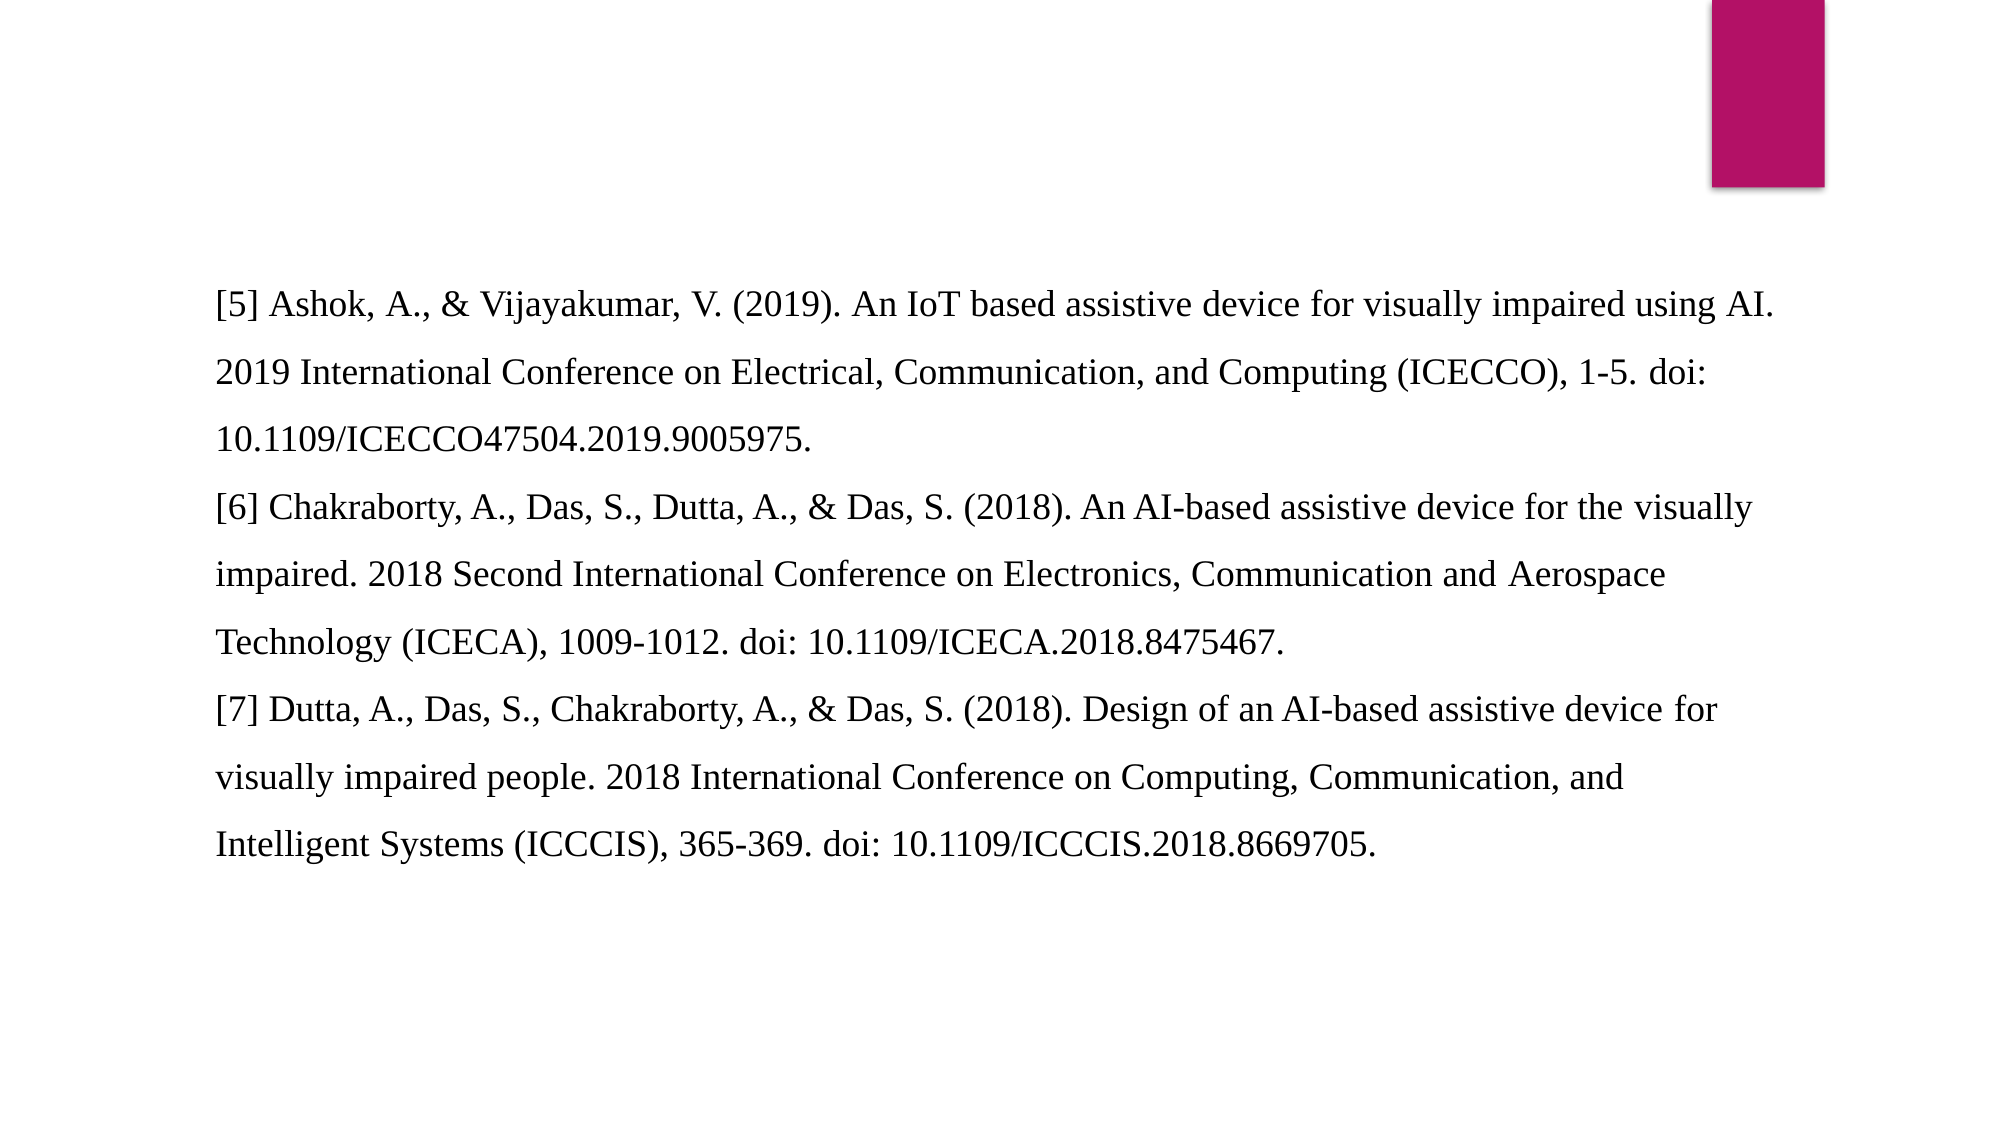

[5] Ashok, A., & Vijayakumar, V. (2019). An IoT based assistive device for visually impaired using AI. 2019 International Conference on Electrical, Communication, and Computing (ICECCO), 1-5. doi: 10.1109/ICECCO47504.2019.9005975.
[6] Chakraborty, A., Das, S., Dutta, A., & Das, S. (2018). An AI-based assistive device for the visually impaired. 2018 Second International Conference on Electronics, Communication and Aerospace Technology (ICECA), 1009-1012. doi: 10.1109/ICECA.2018.8475467.
[7] Dutta, A., Das, S., Chakraborty, A., & Das, S. (2018). Design of an AI-based assistive device for visually impaired people. 2018 International Conference on Computing, Communication, and Intelligent Systems (ICCCIS), 365-369. doi: 10.1109/ICCCIS.2018.8669705.